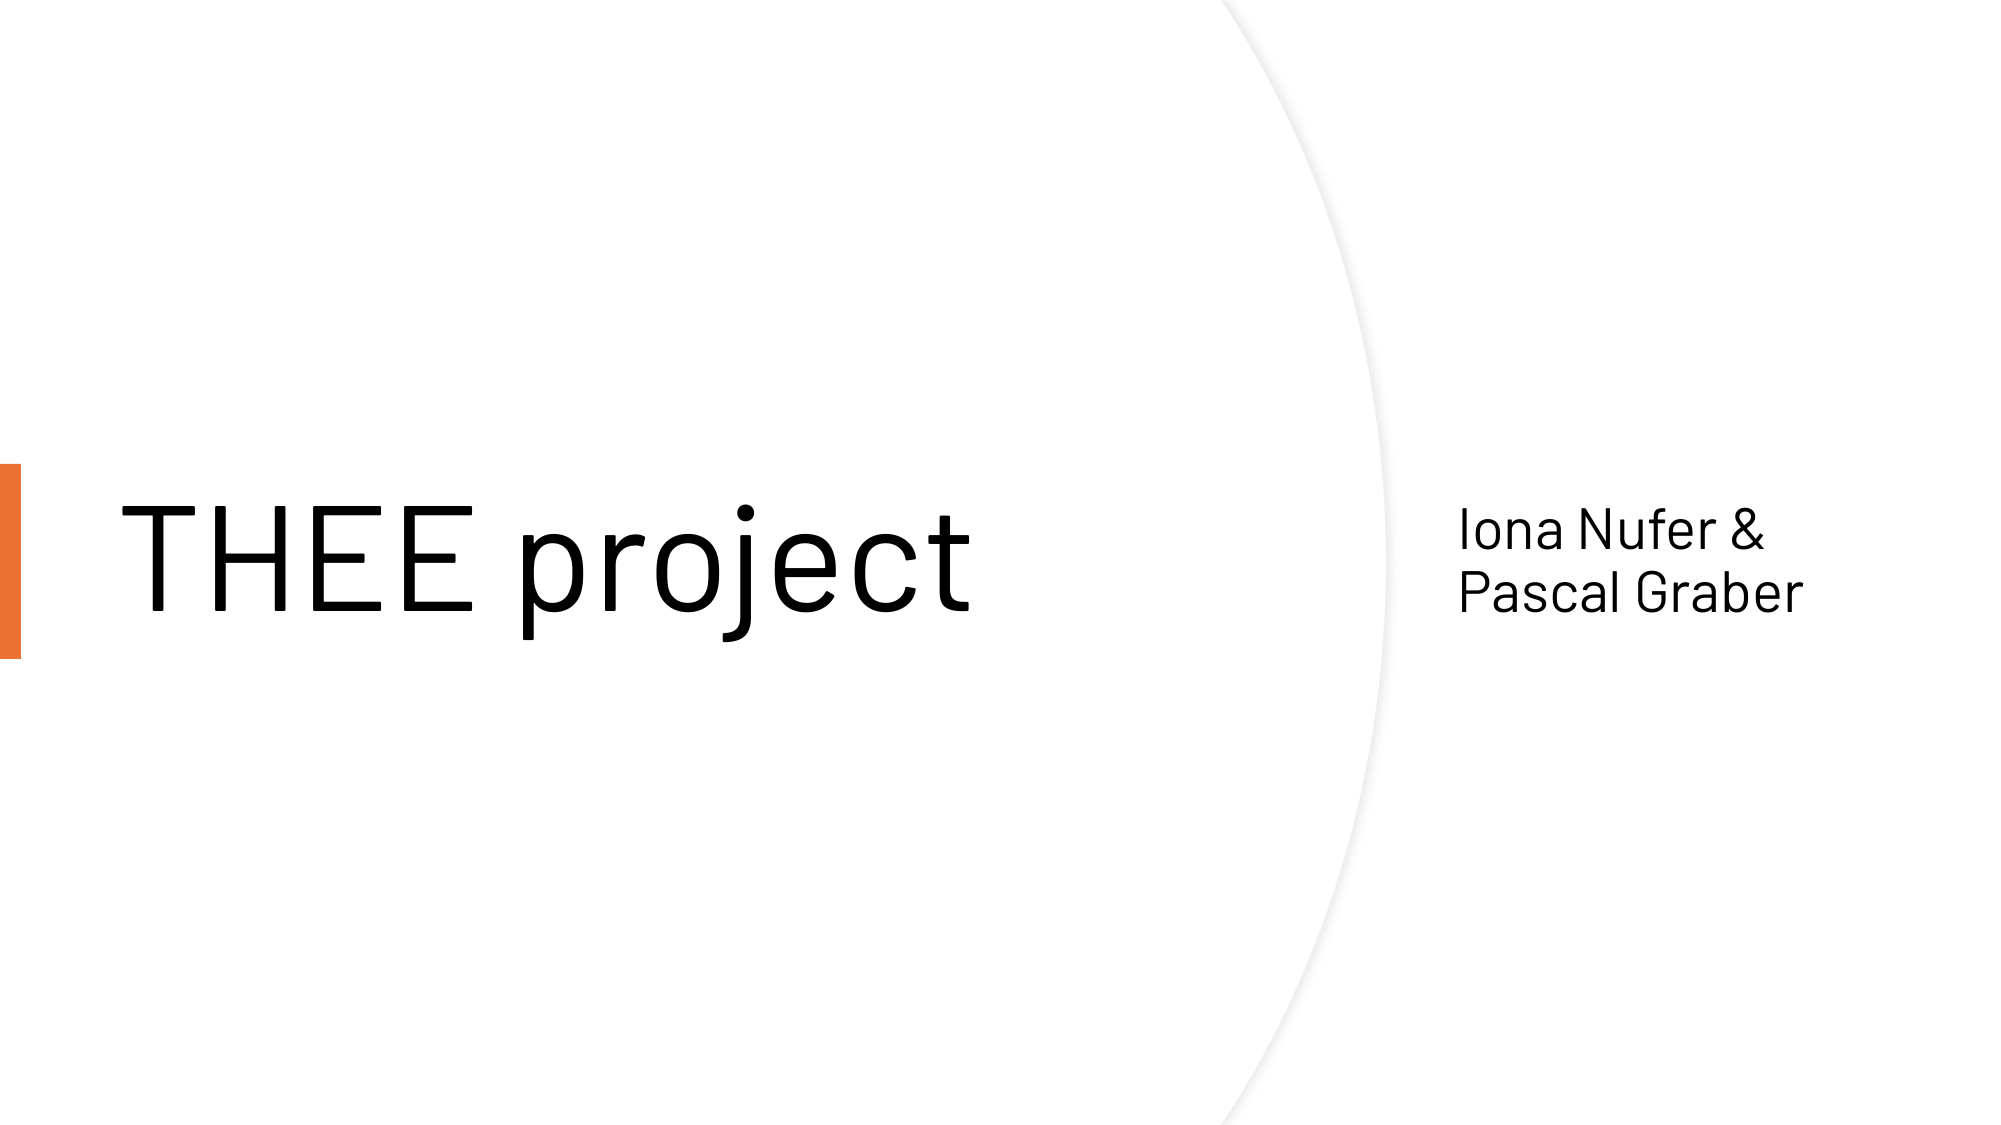

# THEE project
Iona Nufer & Pascal Graber